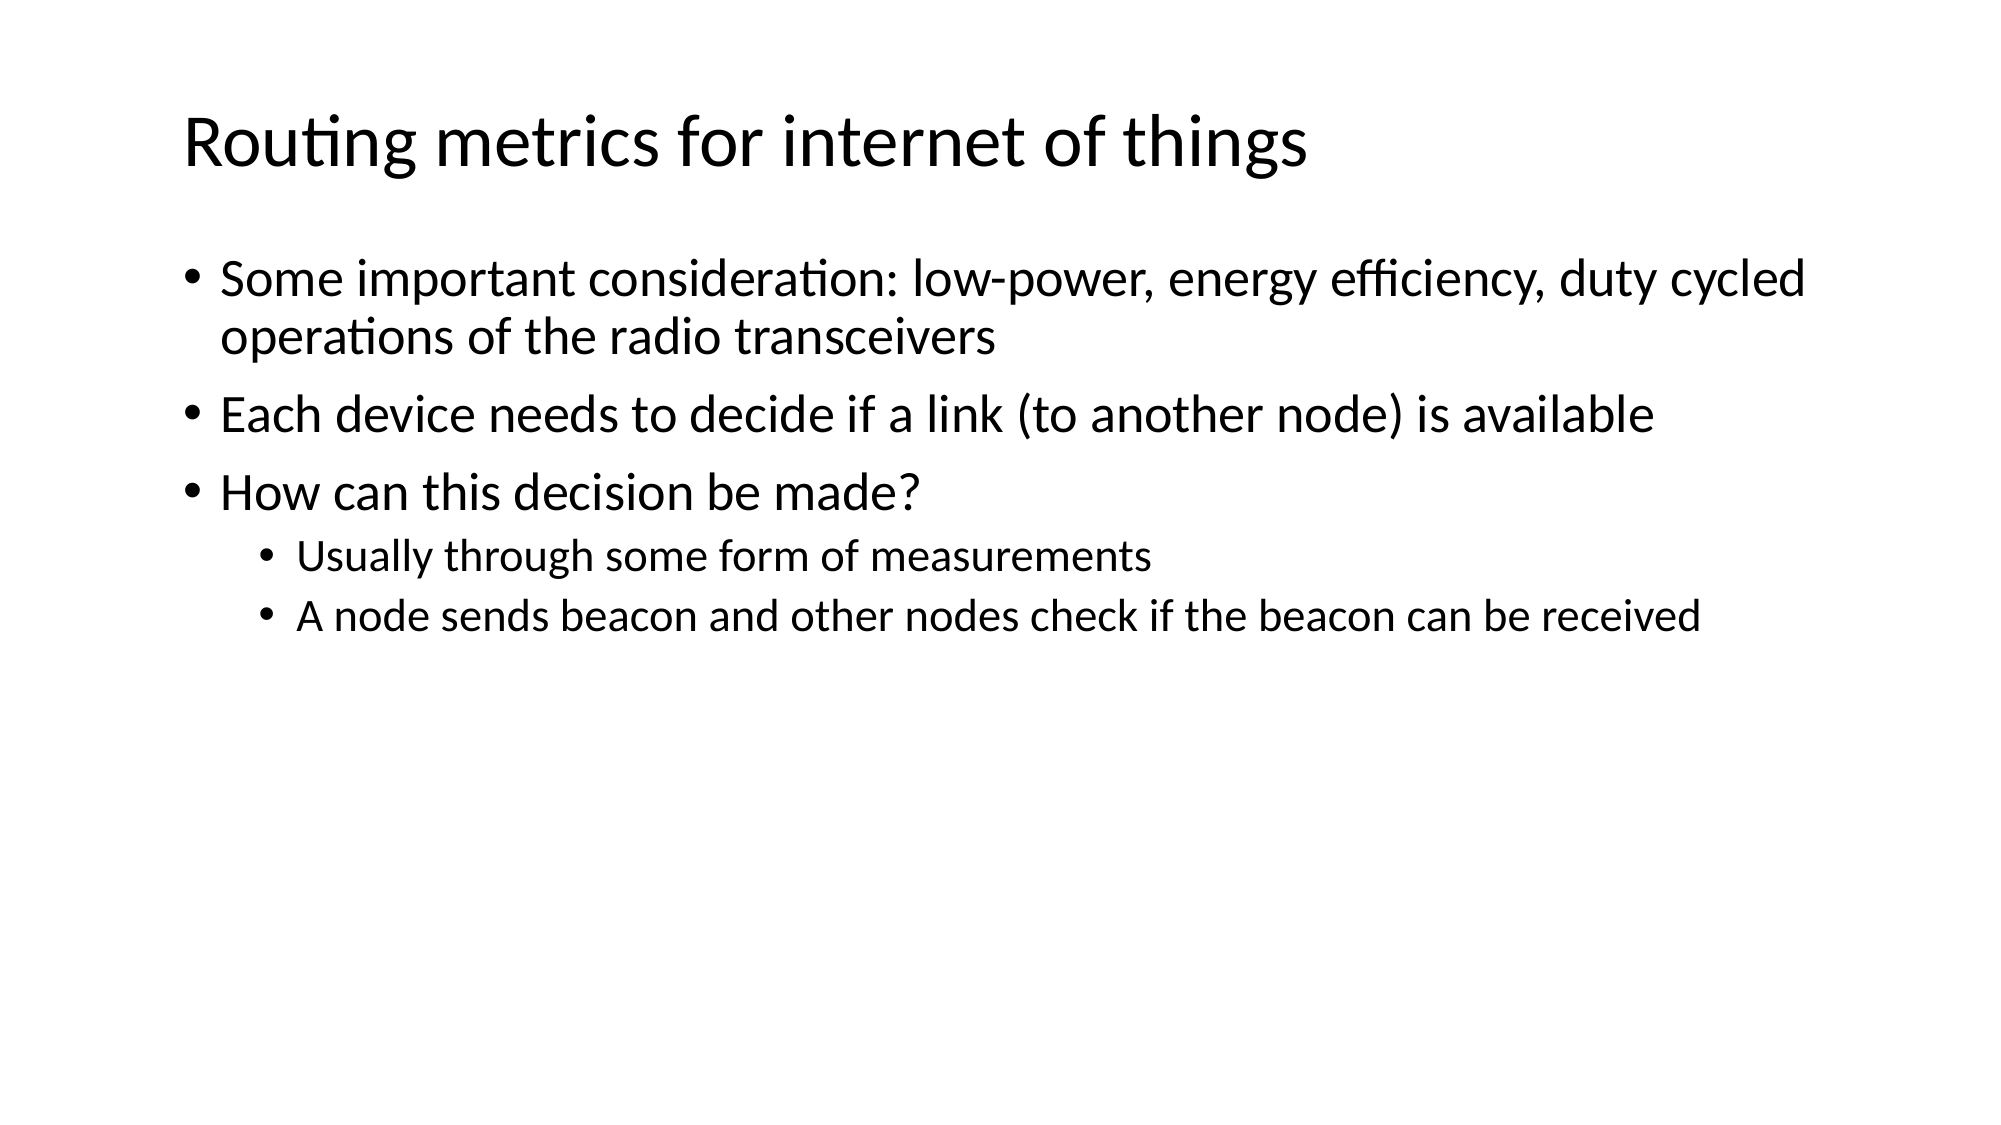

# Routing metrics for internet of things
Some important consideration: low-power, energy efficiency, duty cycled operations of the radio transceivers
Each device needs to decide if a link (to another node) is available
How can this decision be made?
Usually through some form of measurements
A node sends beacon and other nodes check if the beacon can be received